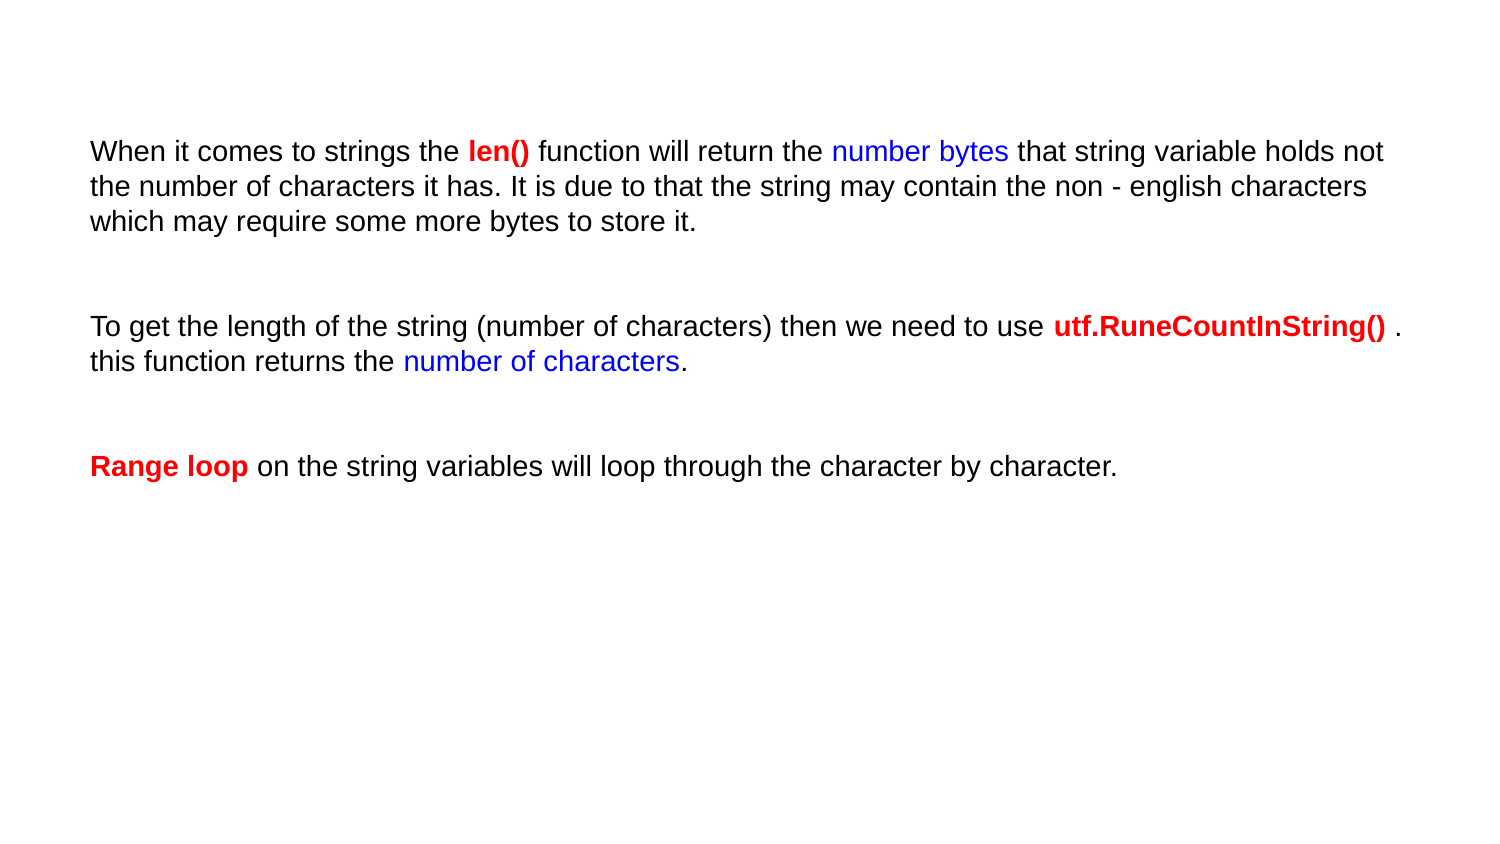

When it comes to strings the len() function will return the number bytes that string variable holds not the number of characters it has. It is due to that the string may contain the non - english characters which may require some more bytes to store it.

To get the length of the string (number of characters) then we need to use utf.RuneCountInString() . this function returns the number of characters.

Range loop on the string variables will loop through the character by character.